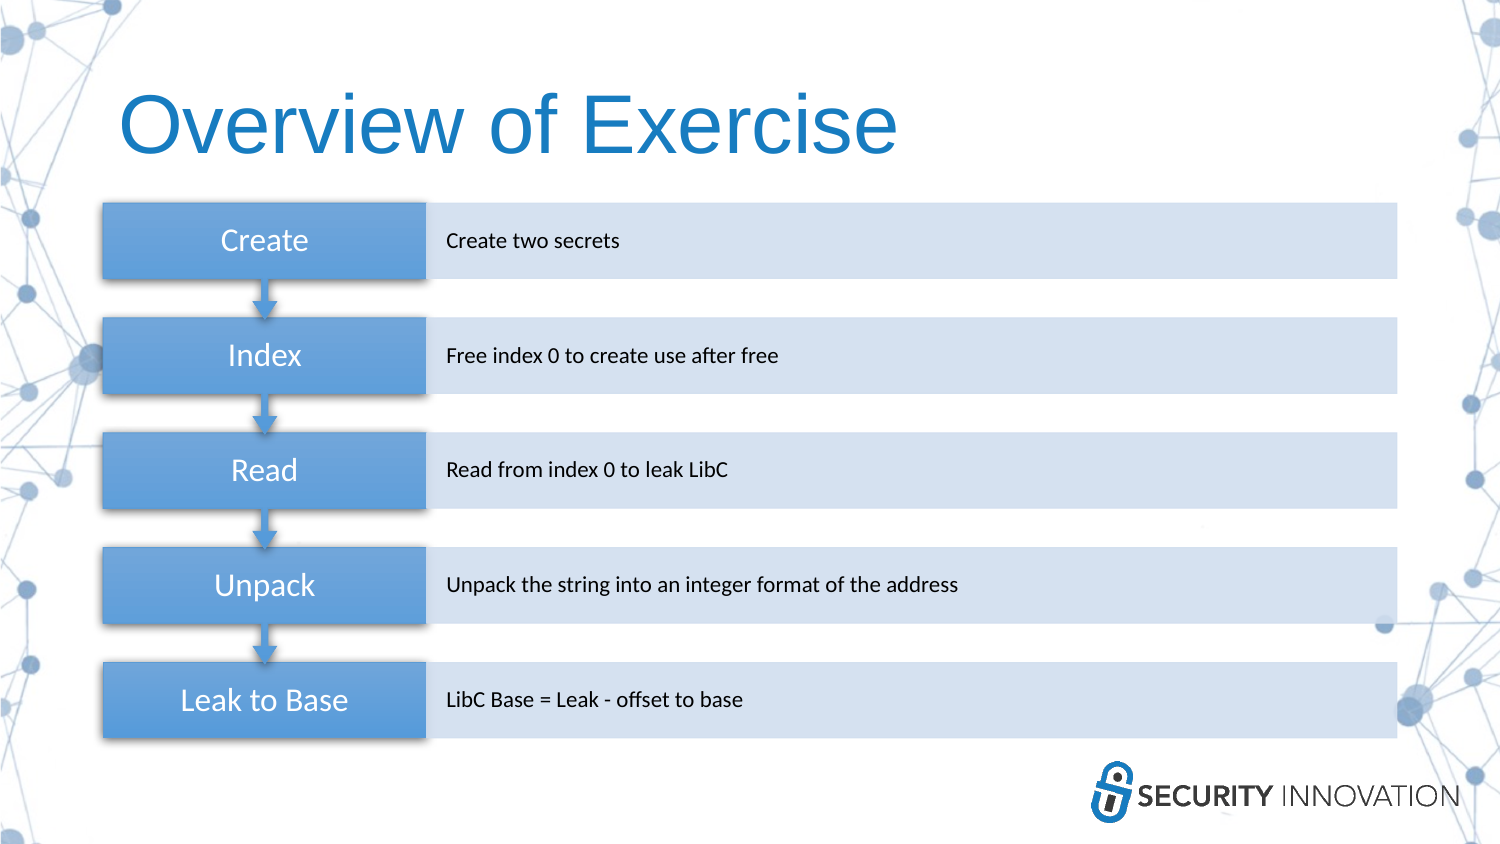

# Overview of Exercise
Leak to Base
LibC Base = Leak - offset to base
Unpack
Unpack the string into an integer format of the address
Read
Read from index 0 to leak LibC
Index
Free index 0 to create use after free
Create
Create two secrets